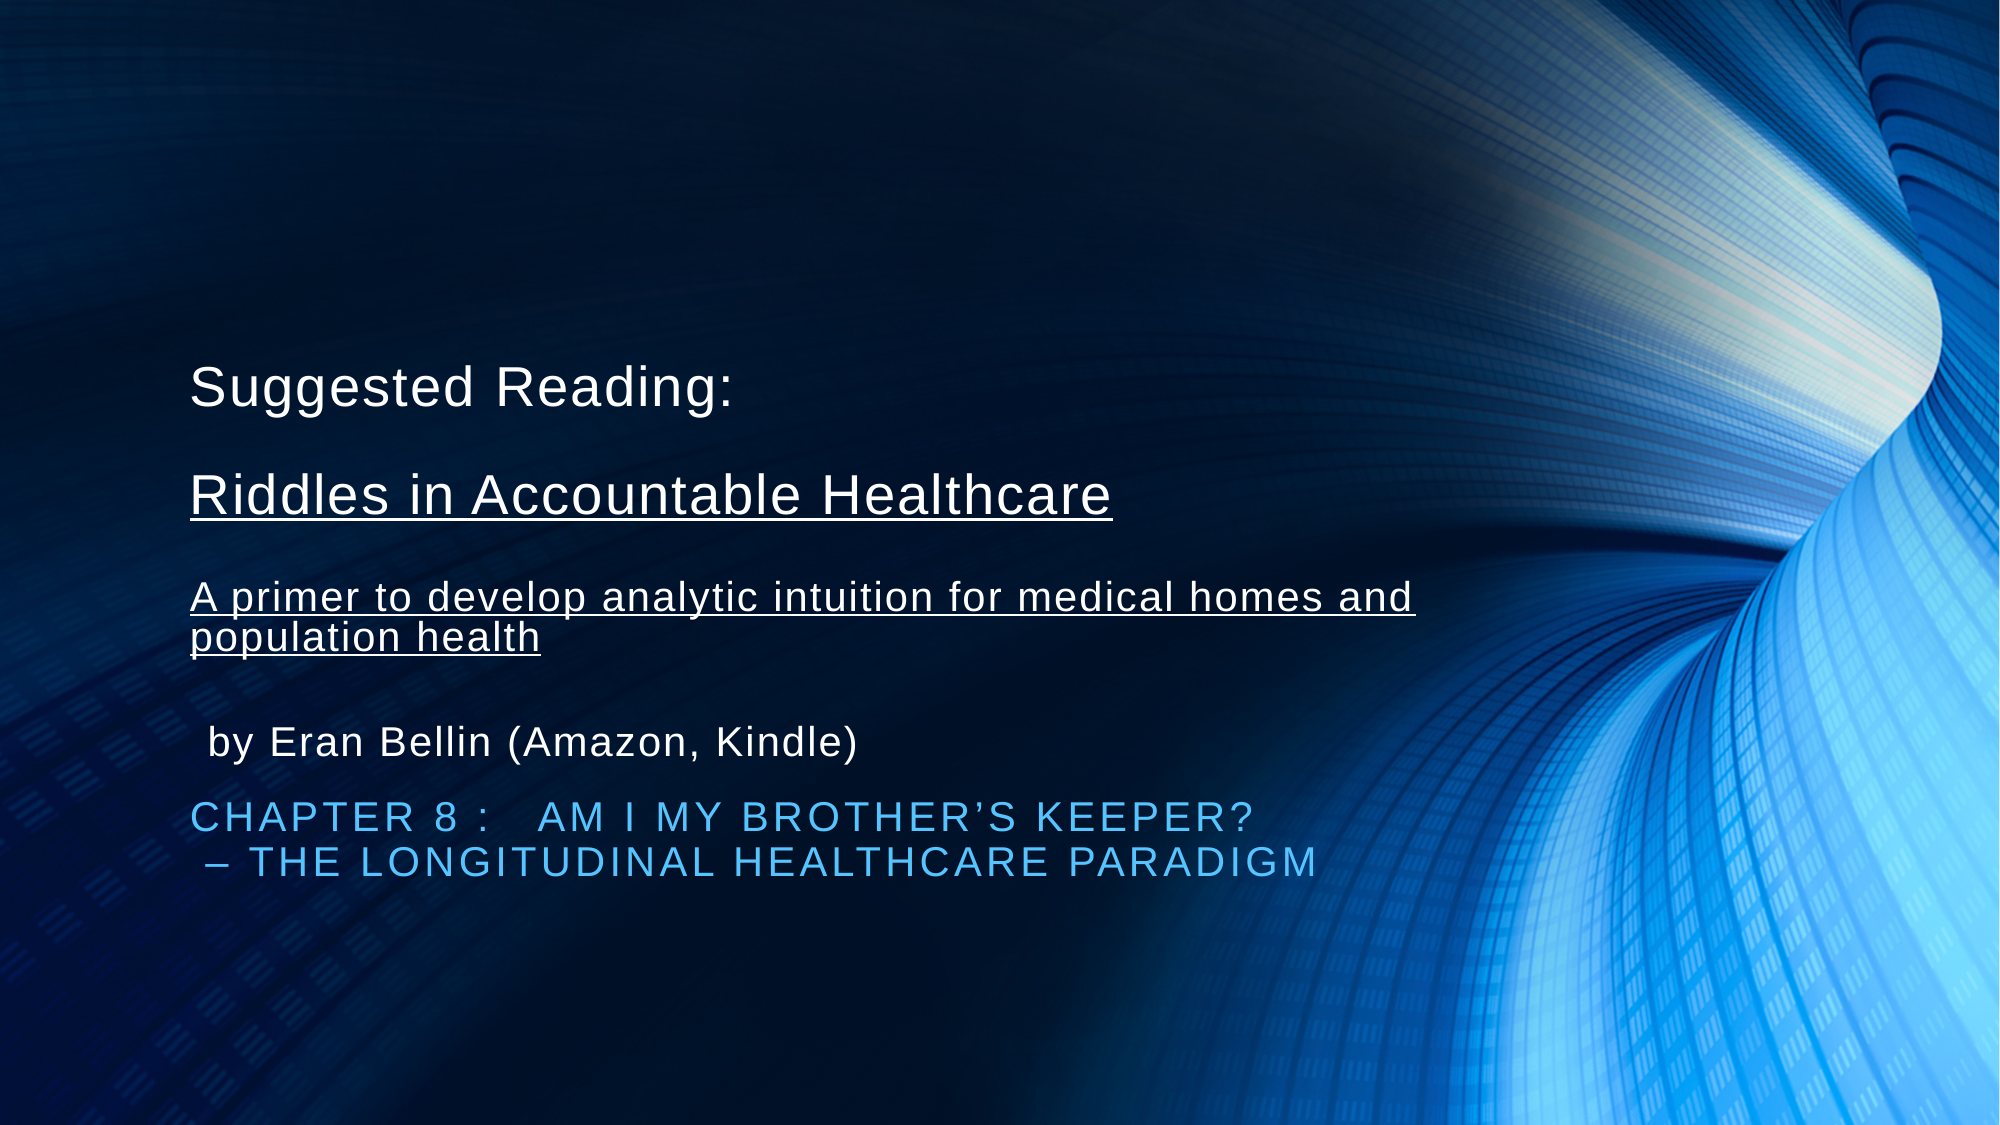

# Suggested Reading: Riddles in Accountable Healthcare A primer to develop analytic intuition for medical homes and population health by Eran Bellin (Amazon, Kindle)
Chapter 8 :   Am I my Brother’s Keeper?
 – the longitudinal Healthcare Paradigm